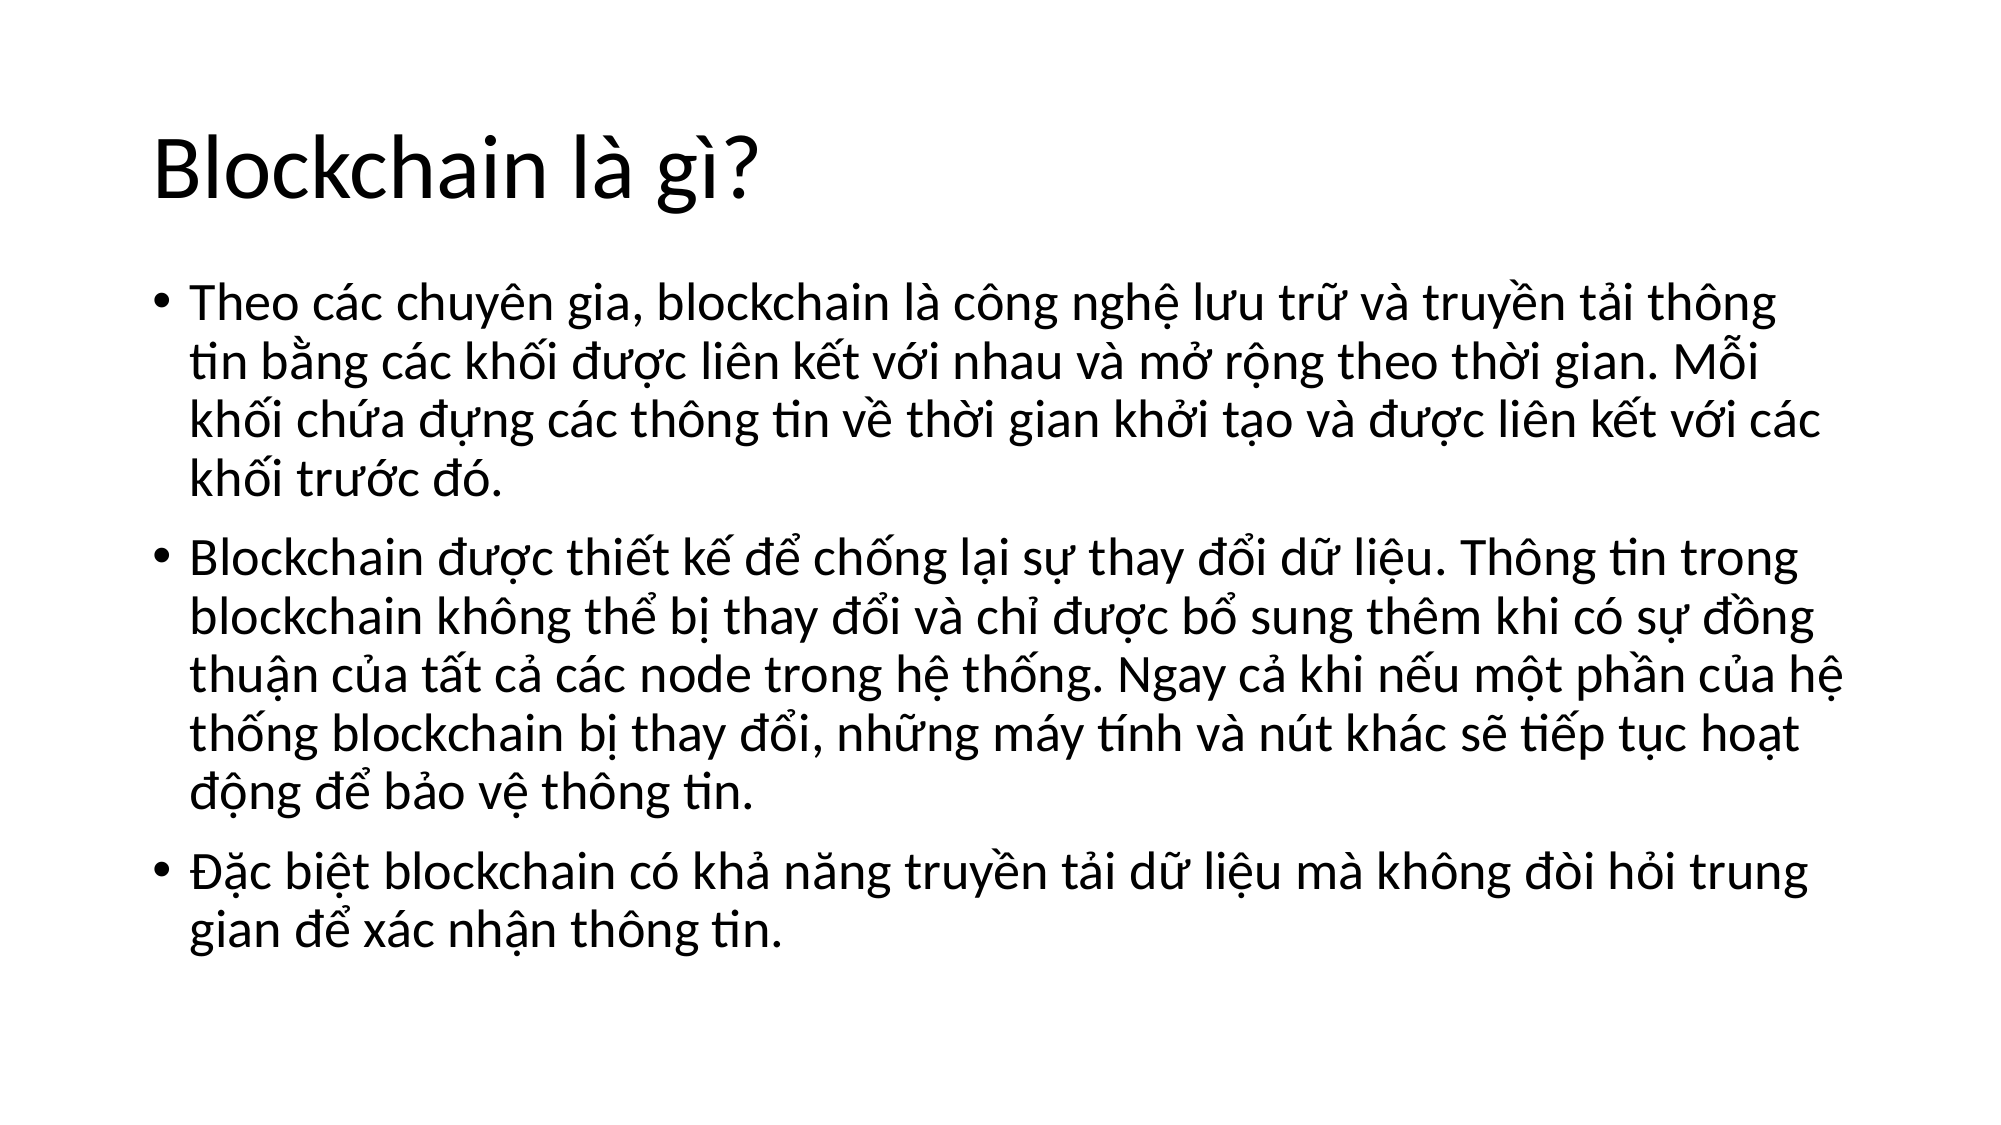

# Blockchain là gì?
Theo các chuyên gia, blockchain là công nghệ lưu trữ và truyền tải thông tin bằng các khối được liên kết với nhau và mở rộng theo thời gian. Mỗi khối chứa đựng các thông tin về thời gian khởi tạo và được liên kết với các khối trước đó.
Blockchain được thiết kế để chống lại sự thay đổi dữ liệu. Thông tin trong blockchain không thể bị thay đổi và chỉ được bổ sung thêm khi có sự đồng thuận của tất cả các node trong hệ thống. Ngay cả khi nếu một phần của hệ thống blockchain bị thay đổi, những máy tính và nút khác sẽ tiếp tục hoạt động để bảo vệ thông tin.
Đặc biệt blockchain có khả năng truyền tải dữ liệu mà không đòi hỏi trung gian để xác nhận thông tin.